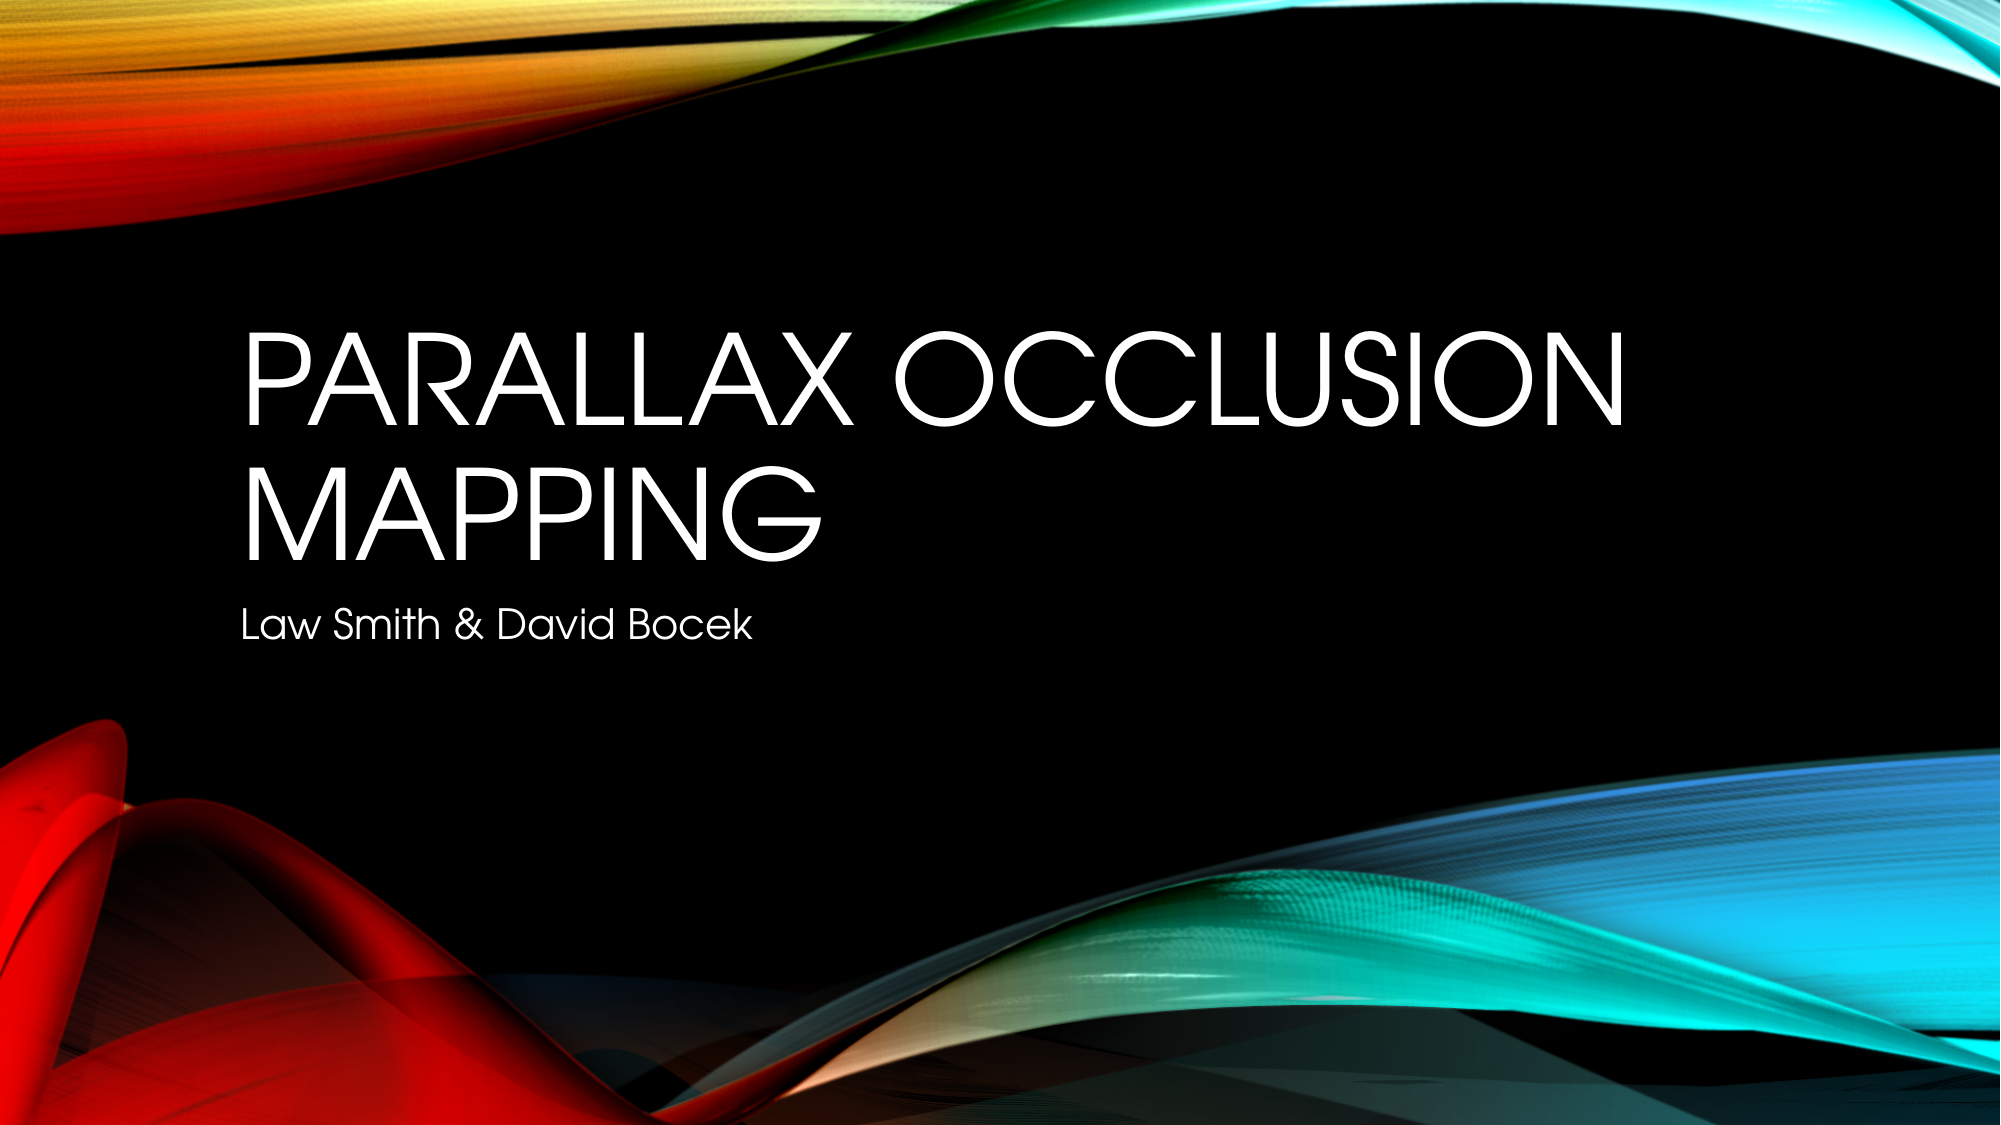

# Parallax Occlusion Mapping
Law Smith & David Bocek